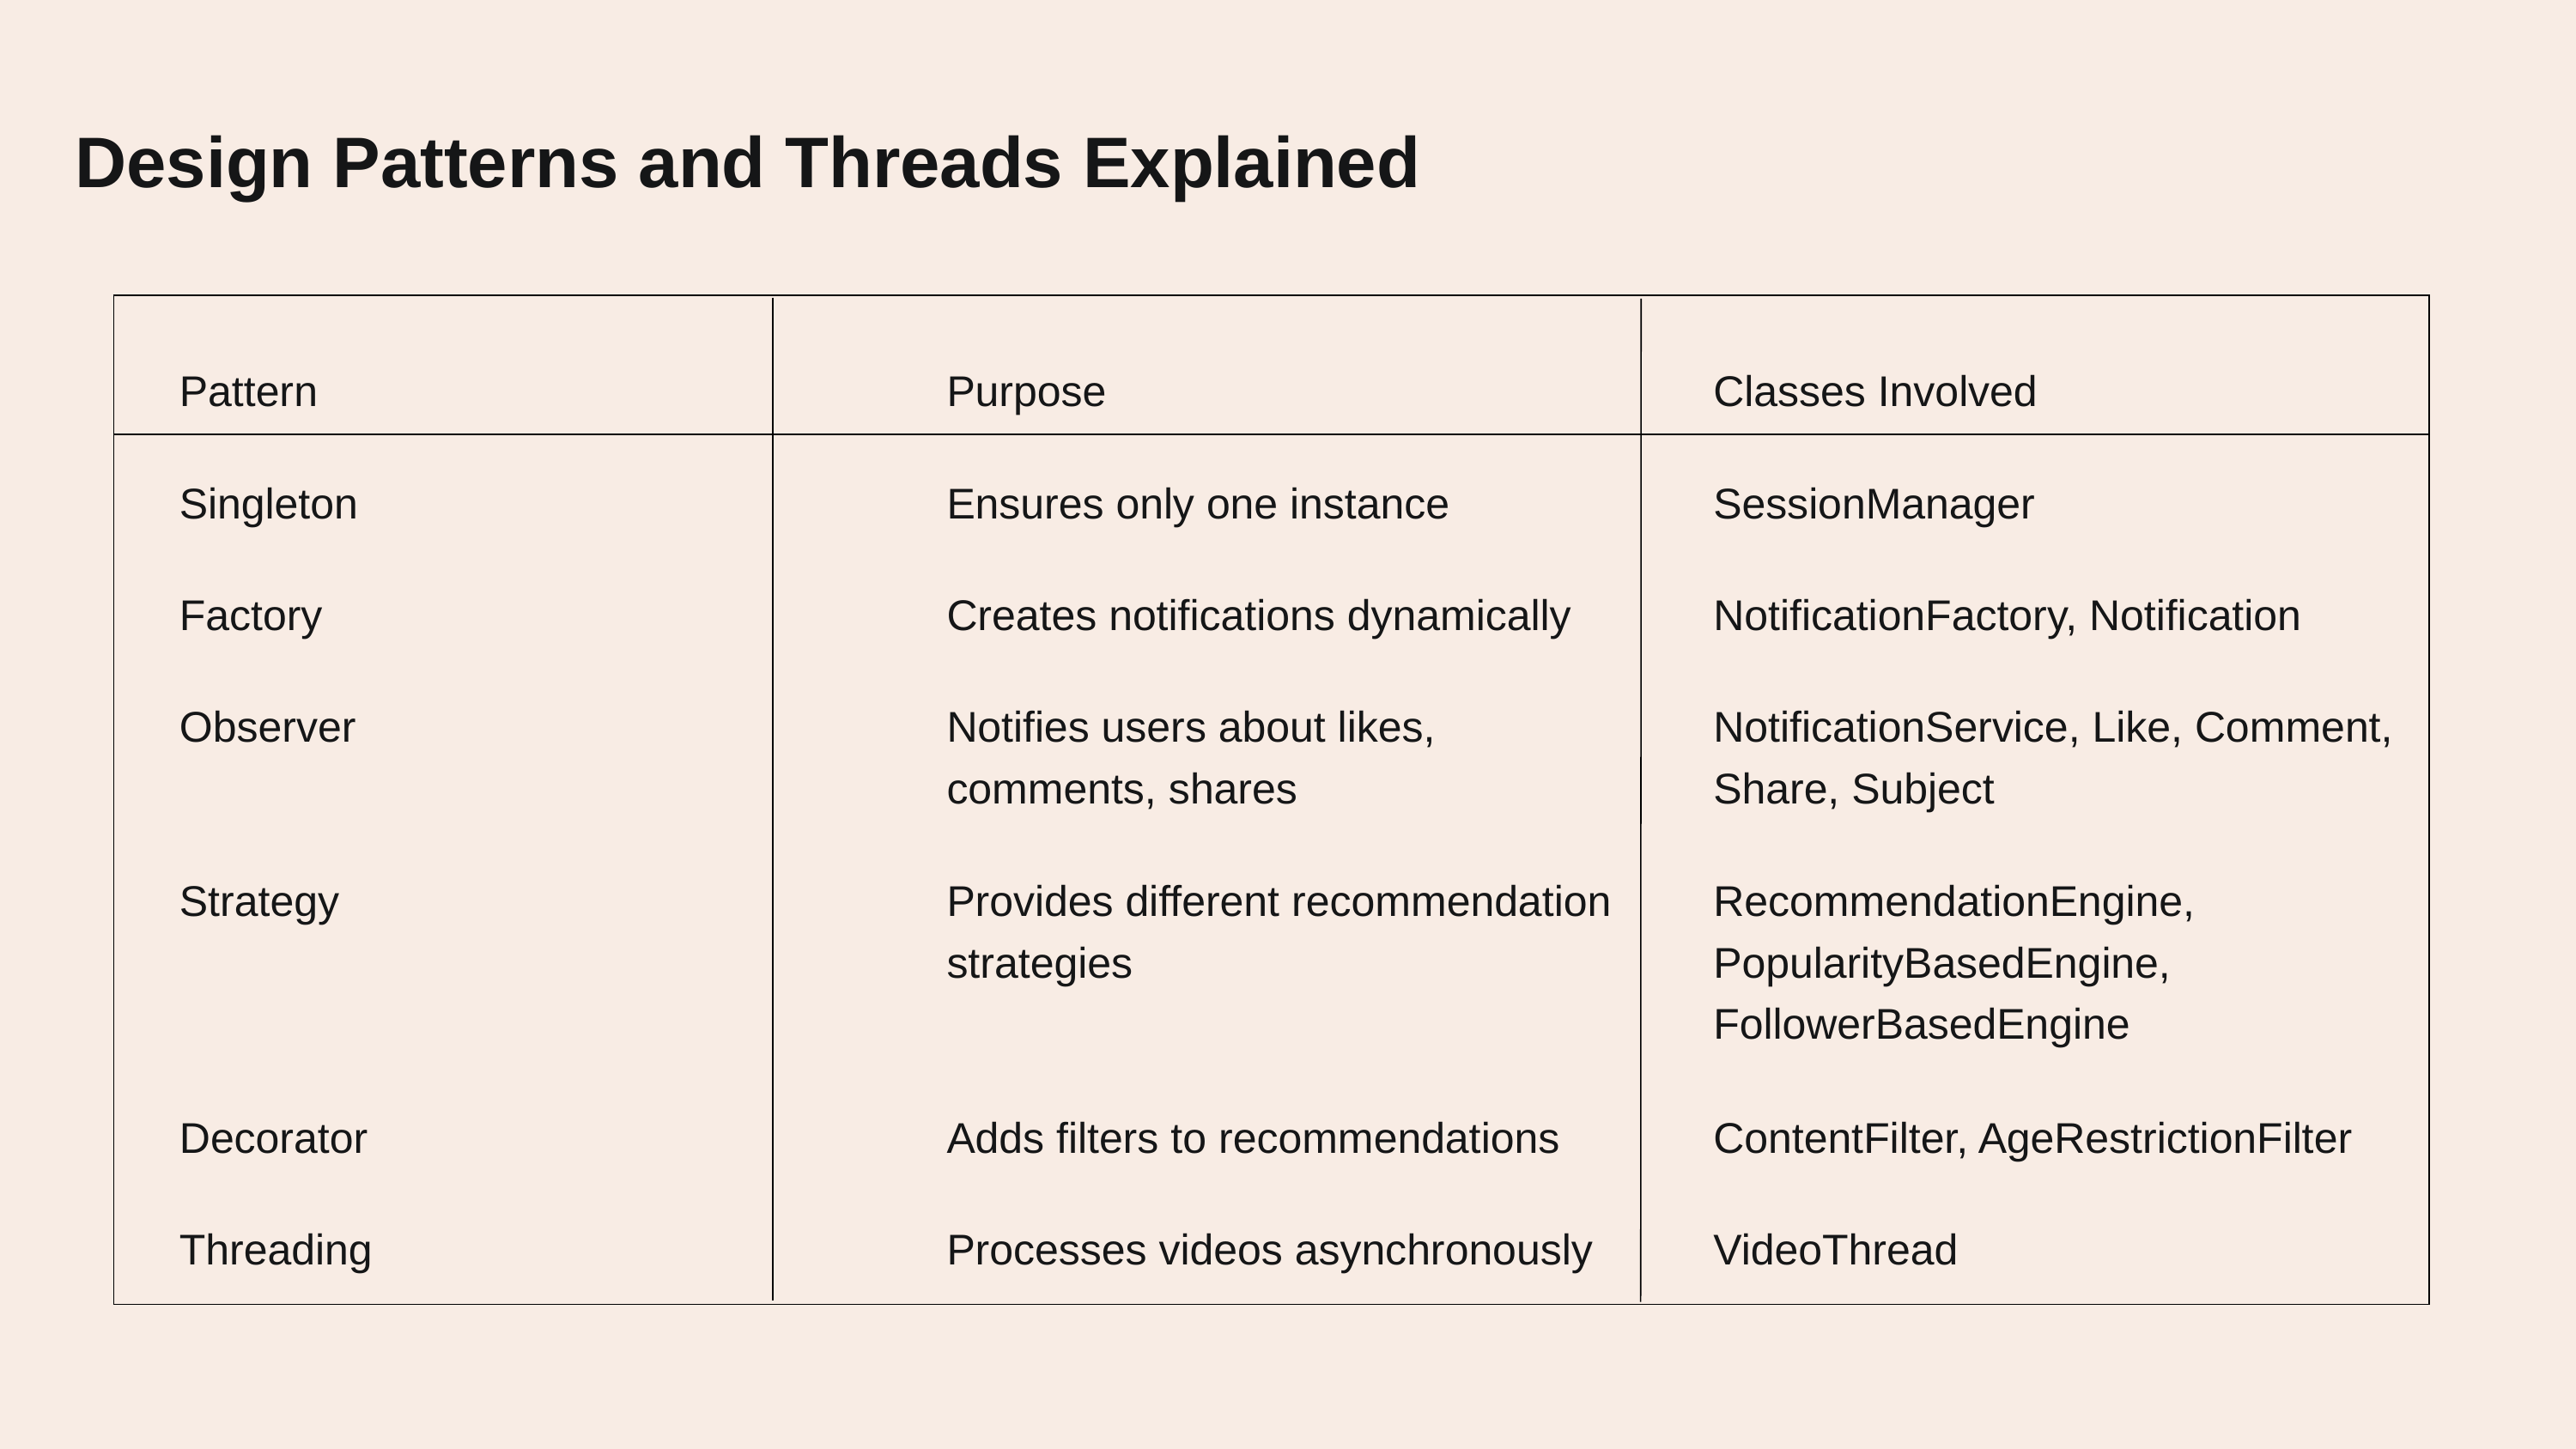

Design Patterns and Threads Explained
|  |
| --- |

Pattern
Purpose
Classes Involved

Singleton
Ensures only one instance
SessionManager

Factory
Creates notifications dynamically
NotificationFactory, Notification

Observer
Notifies users about likes, comments, shares
NotificationService, Like, Comment, Share, Subject

Strategy
Provides different recommendation strategies
RecommendationEngine, PopularityBasedEngine, FollowerBasedEngine

Decorator
Adds filters to recommendations
ContentFilter, AgeRestrictionFilter

Threading
Processes videos asynchronously
VideoThread